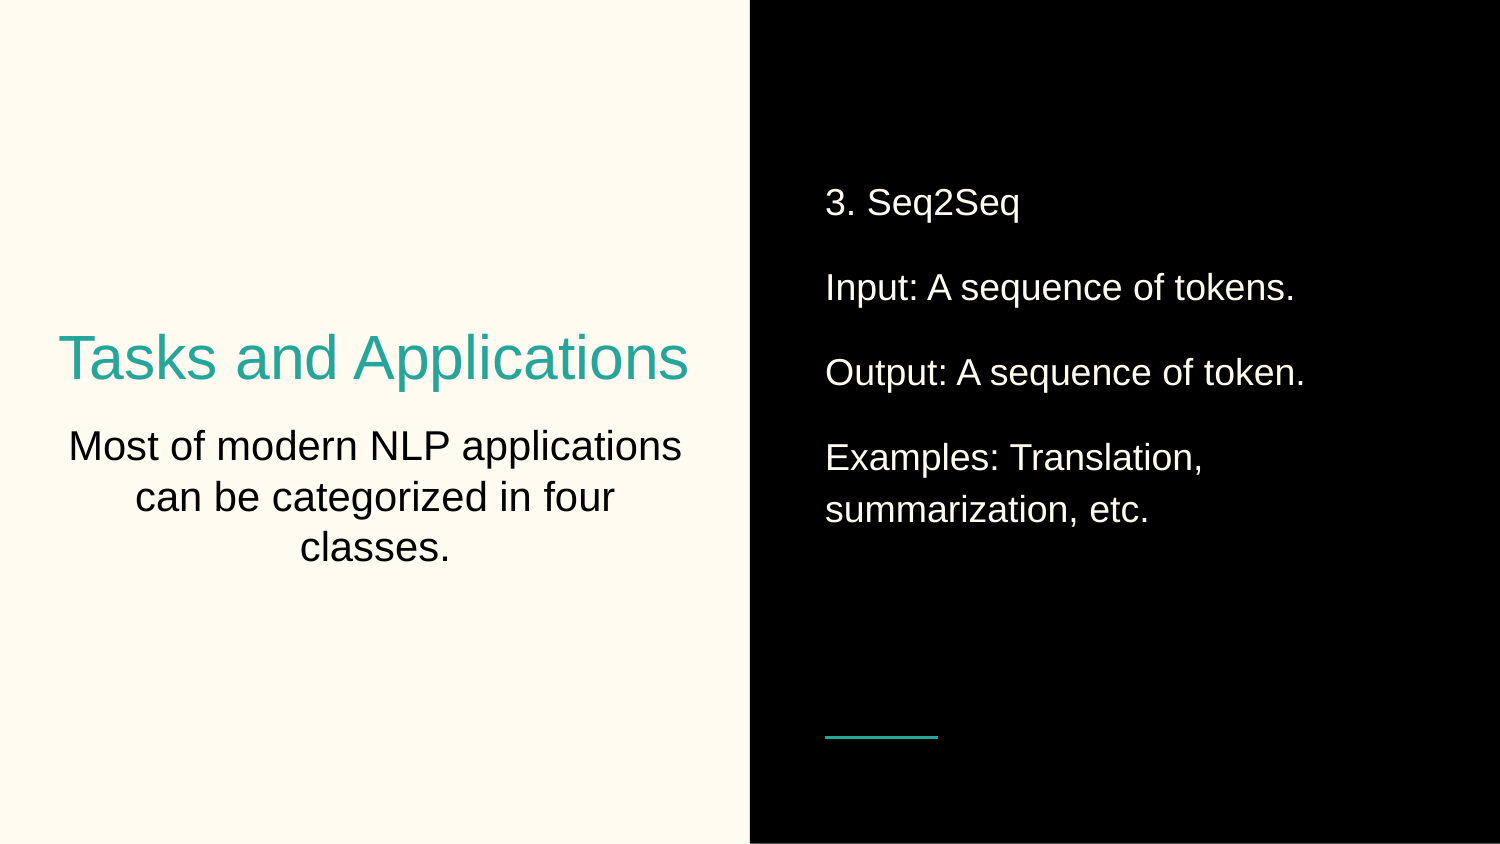

3. Seq2Seq
Input: A sequence of tokens.
Output: A sequence of token.
Examples: Translation, summarization, etc.
# Tasks and Applications
Most of modern NLP applications can be categorized in four classes.